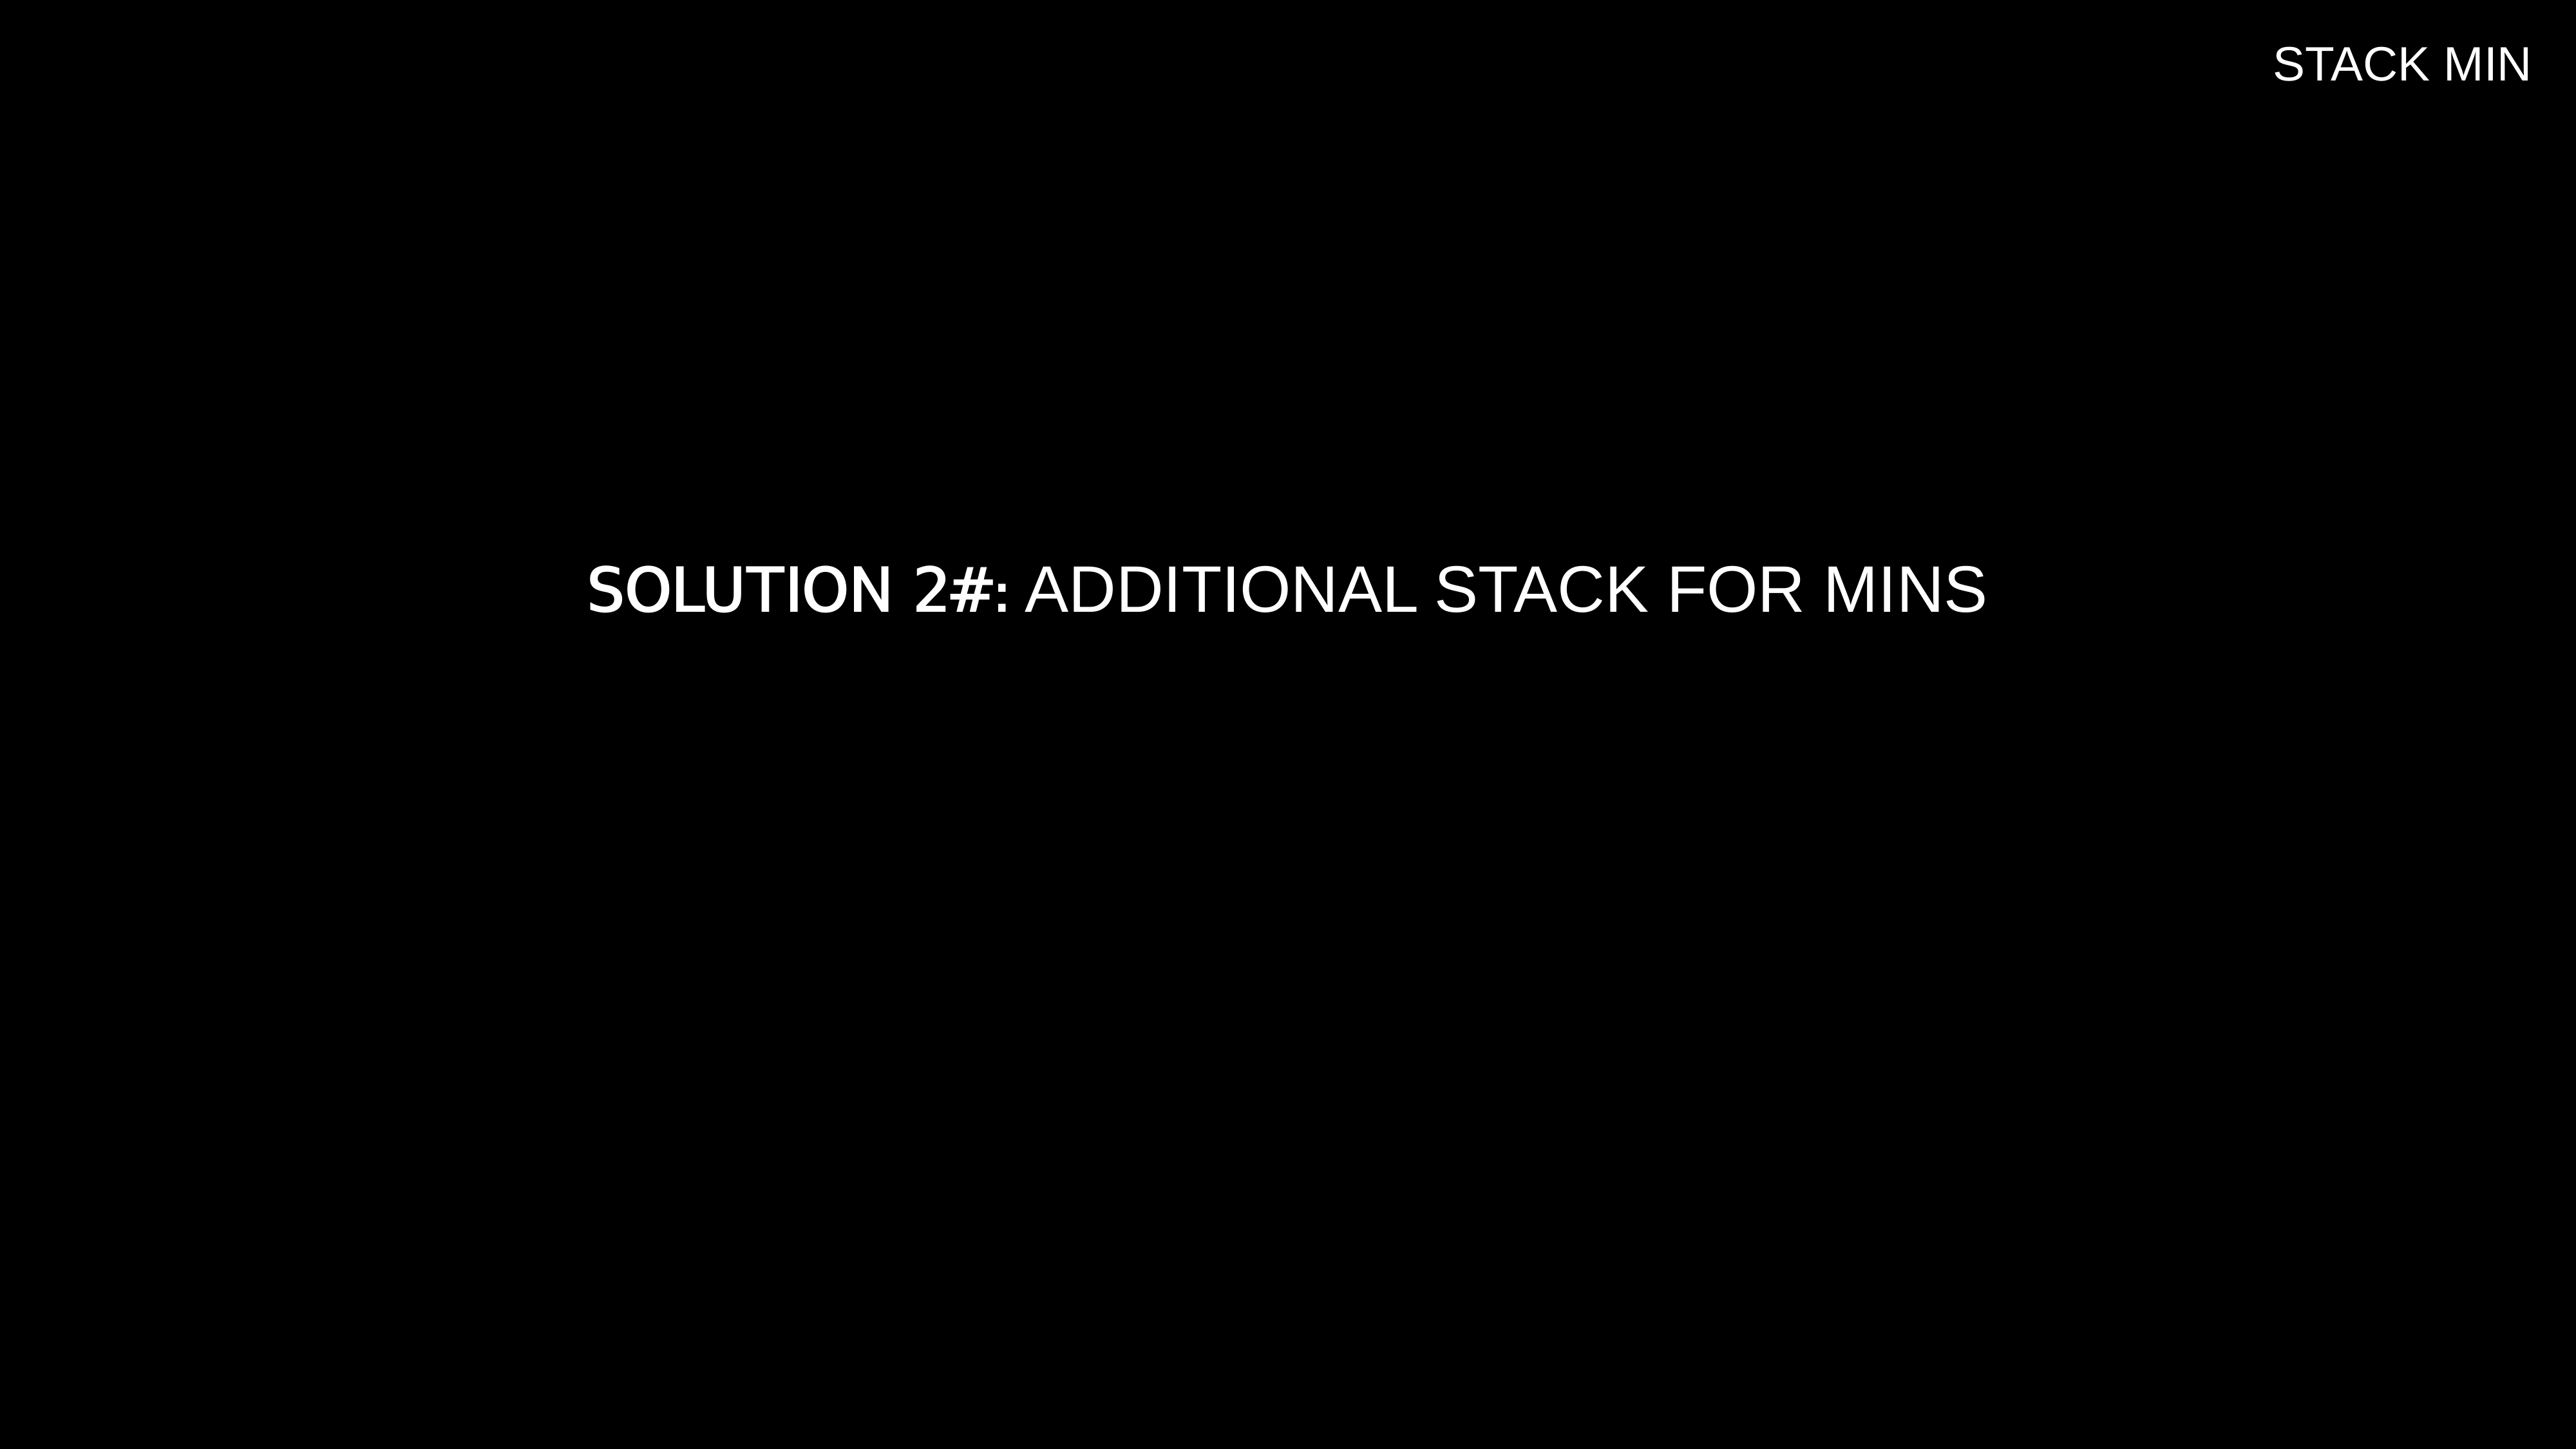

STACK MIN
# Solution 2#: Additional Stack for mins